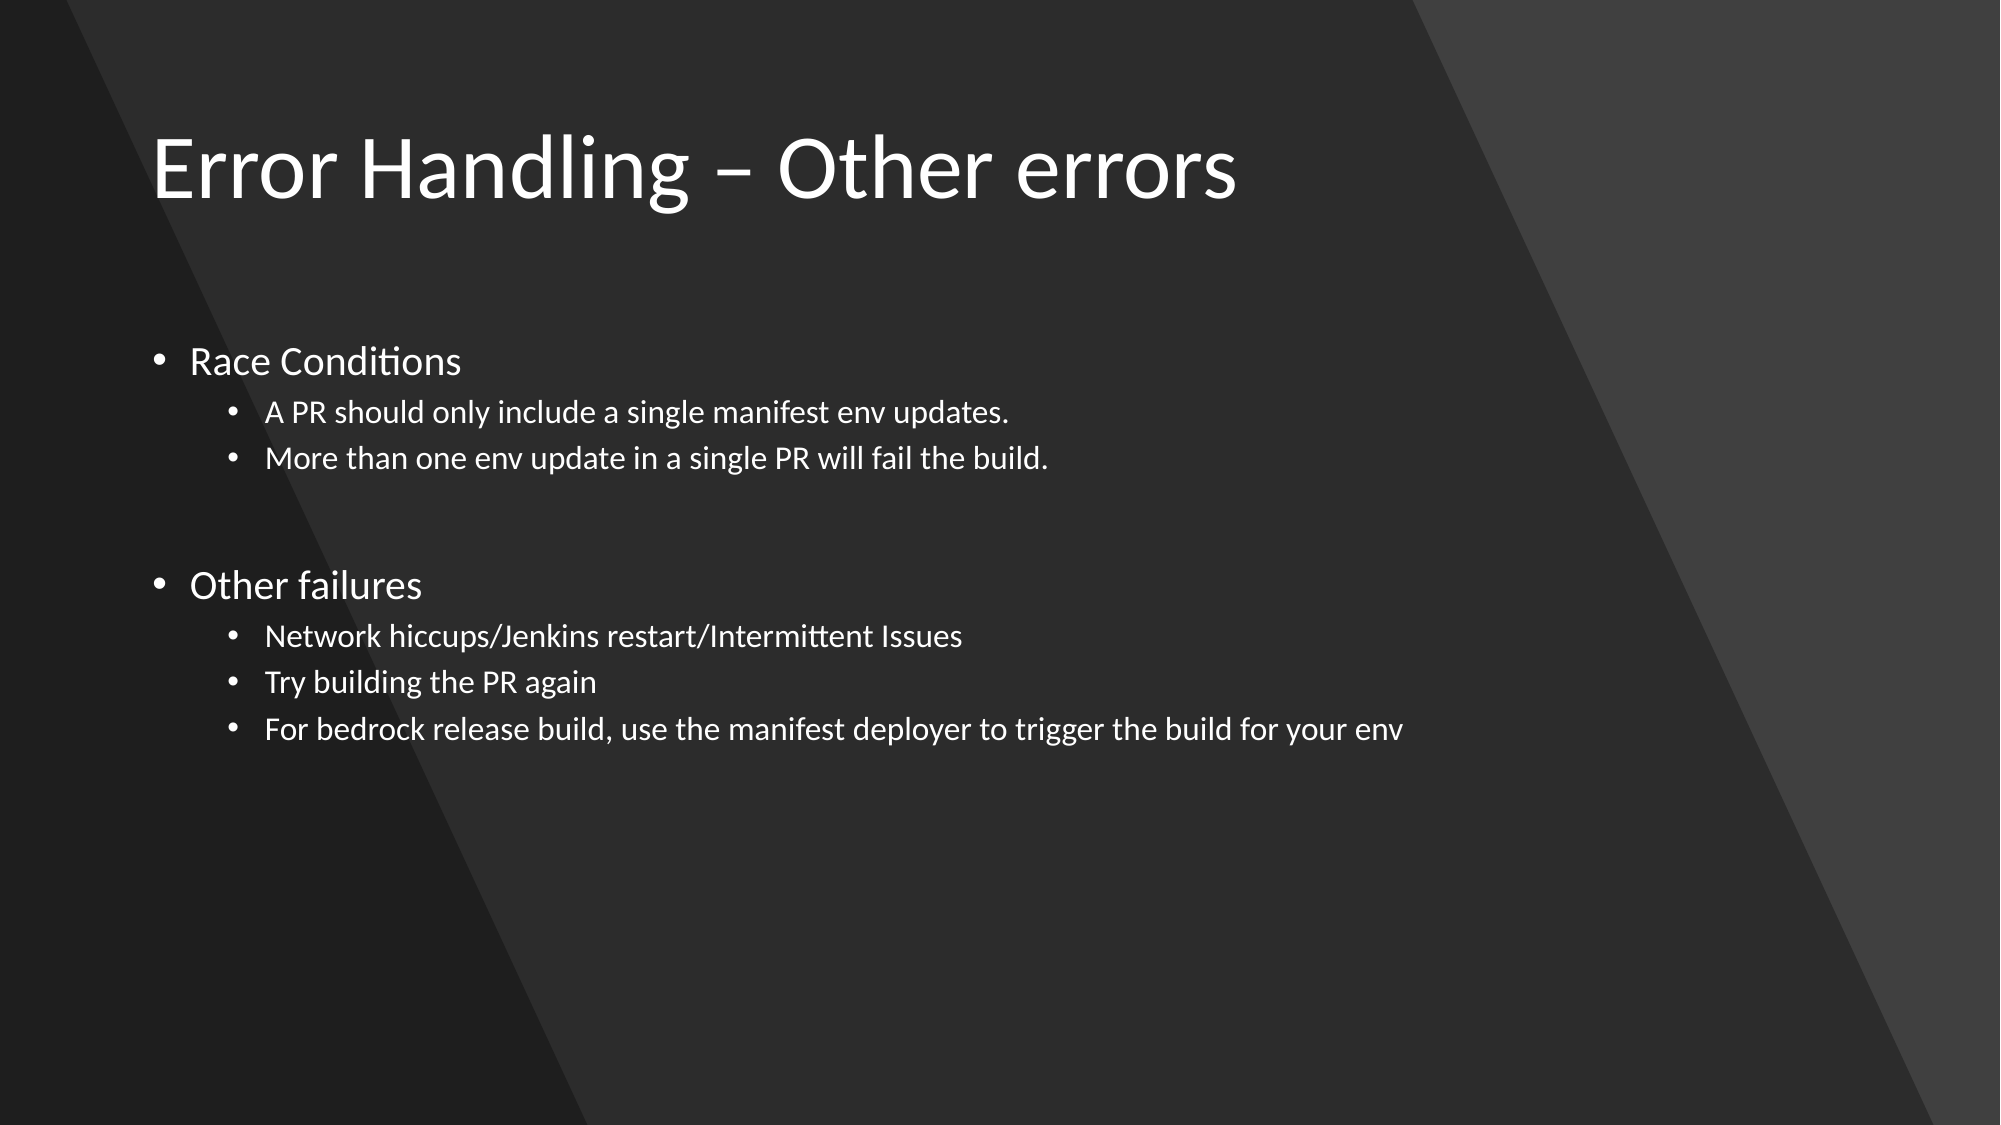

# Error Handling – Other errors
Race Conditions
A PR should only include a single manifest env updates.
More than one env update in a single PR will fail the build.

Other failures
Network hiccups/Jenkins restart/Intermittent Issues
Try building the PR again
For bedrock release build, use the manifest deployer to trigger the build for your env